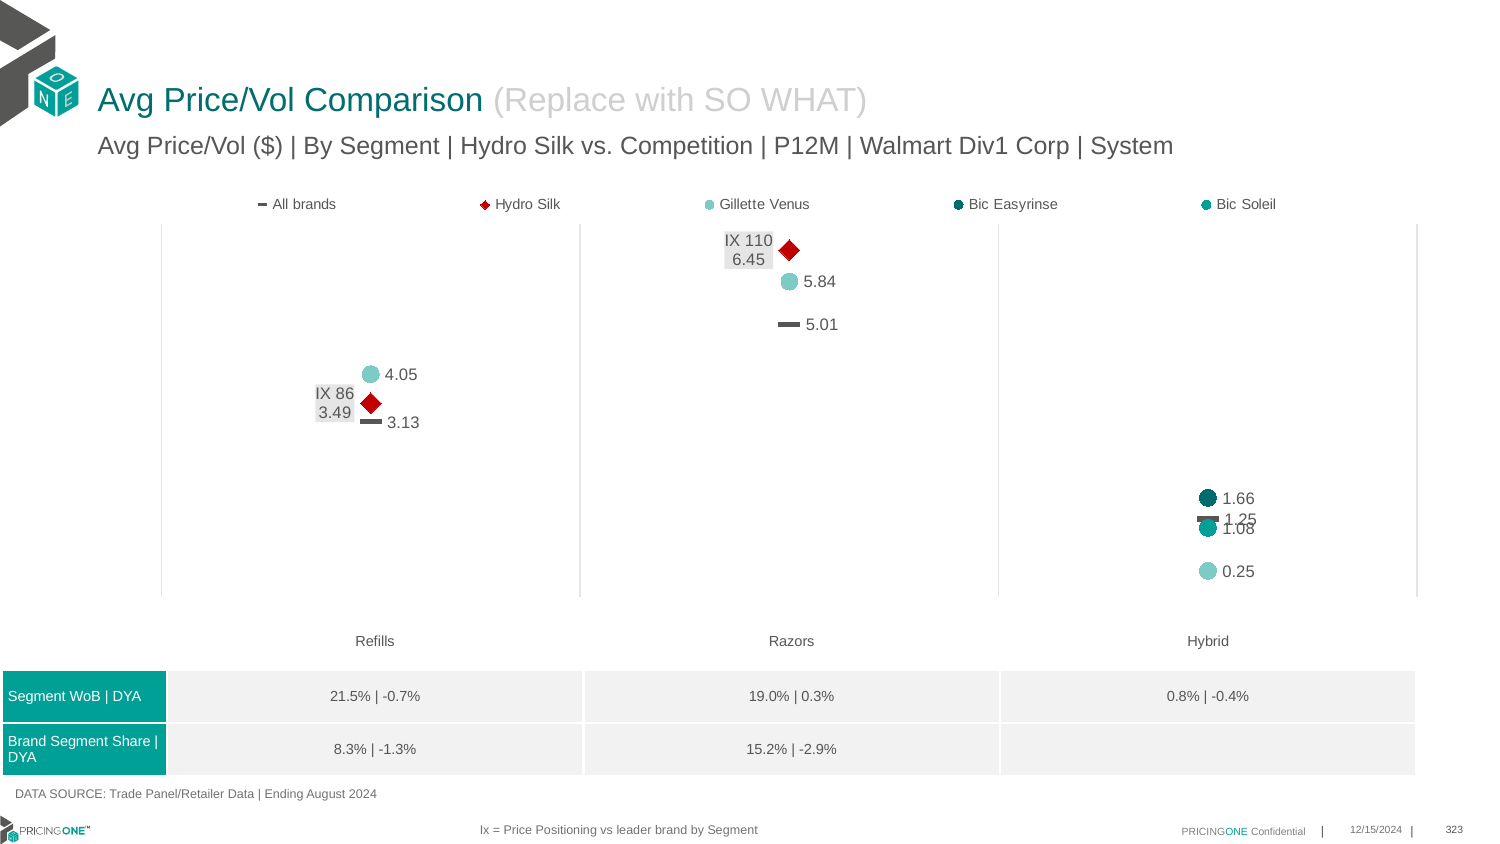

# Avg Price/Vol Comparison (Replace with SO WHAT)
Avg Price/Vol ($) | By Segment | Hydro Silk vs. Competition | P12M | Walmart Div1 Corp | System

### Chart

| Category | All brands | Hydro Silk | Gillette Venus | Bic Easyrinse | Bic Soleil |
|---|---|---|---|---|---|
| IX 86 | 3.13 | 3.49 | 4.05 | None | None |
| IX 110 | 5.01 | 6.45 | 5.84 | None | None |
| None | 1.25 | None | 0.25 | 1.66 | 1.08 |
|  | Refills | Razors | Hybrid |
| --- | --- | --- | --- |
| Segment WoB | DYA | 21.5% | -0.7% | 19.0% | 0.3% | 0.8% | -0.4% |
| Brand Segment Share | DYA | 8.3% | -1.3% | 15.2% | -2.9% |  |
DATA SOURCE: Trade Panel/Retailer Data | Ending August 2024
Ix = Price Positioning vs leader brand by Segment
12/15/2024
323